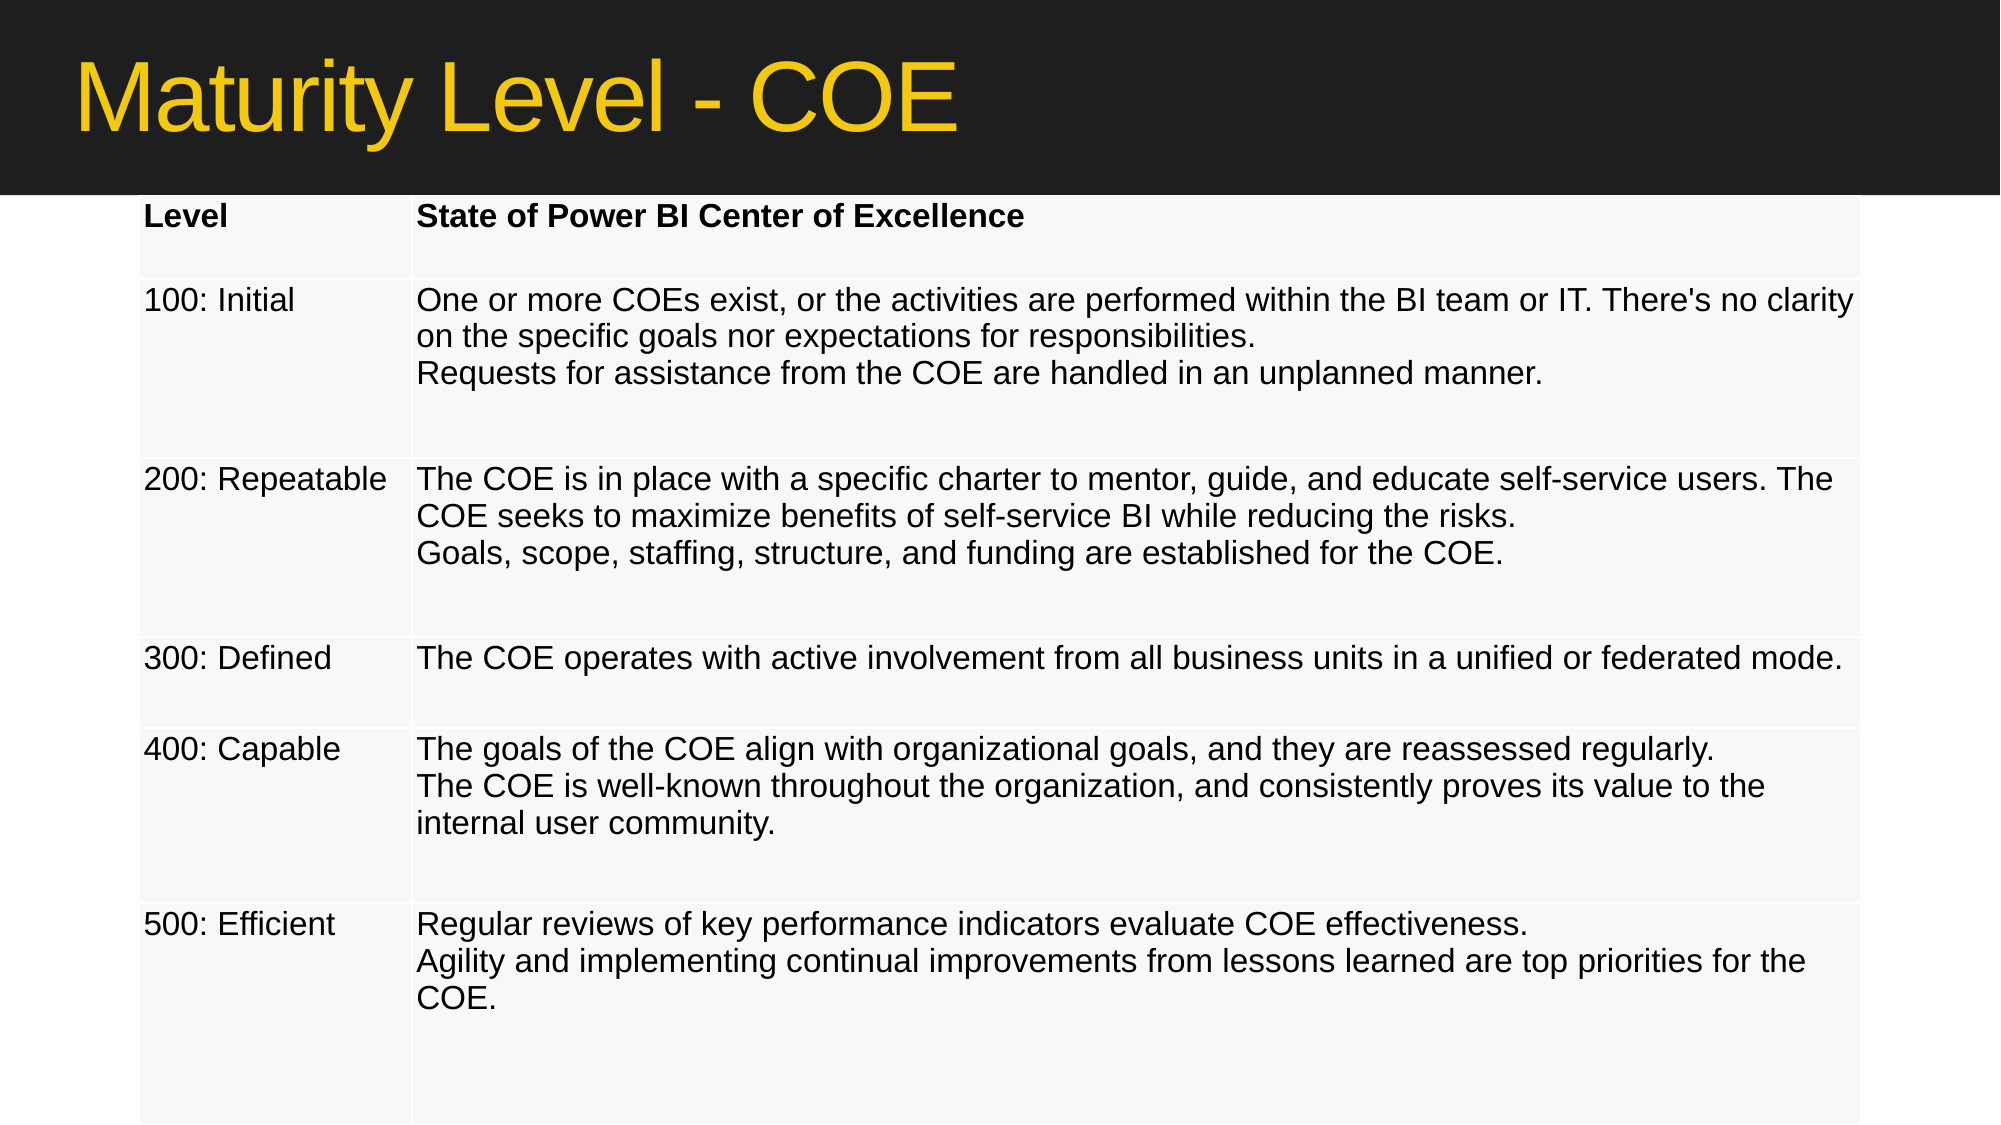

# Maturity Level - COE
| Level | State of Power BI Center of Excellence |
| --- | --- |
| 100: Initial | One or more COEs exist, or the activities are performed within the BI team or IT. There's no clarity on the specific goals nor expectations for responsibilities. Requests for assistance from the COE are handled in an unplanned manner. |
| 200: Repeatable | The COE is in place with a specific charter to mentor, guide, and educate self-service users. The COE seeks to maximize benefits of self-service BI while reducing the risks. Goals, scope, staffing, structure, and funding are established for the COE. |
| 300: Defined | The COE operates with active involvement from all business units in a unified or federated mode. |
| 400: Capable | The goals of the COE align with organizational goals, and they are reassessed regularly. The COE is well-known throughout the organization, and consistently proves its value to the internal user community. |
| 500: Efficient | Regular reviews of key performance indicators evaluate COE effectiveness. Agility and implementing continual improvements from lessons learned are top priorities for the COE. |